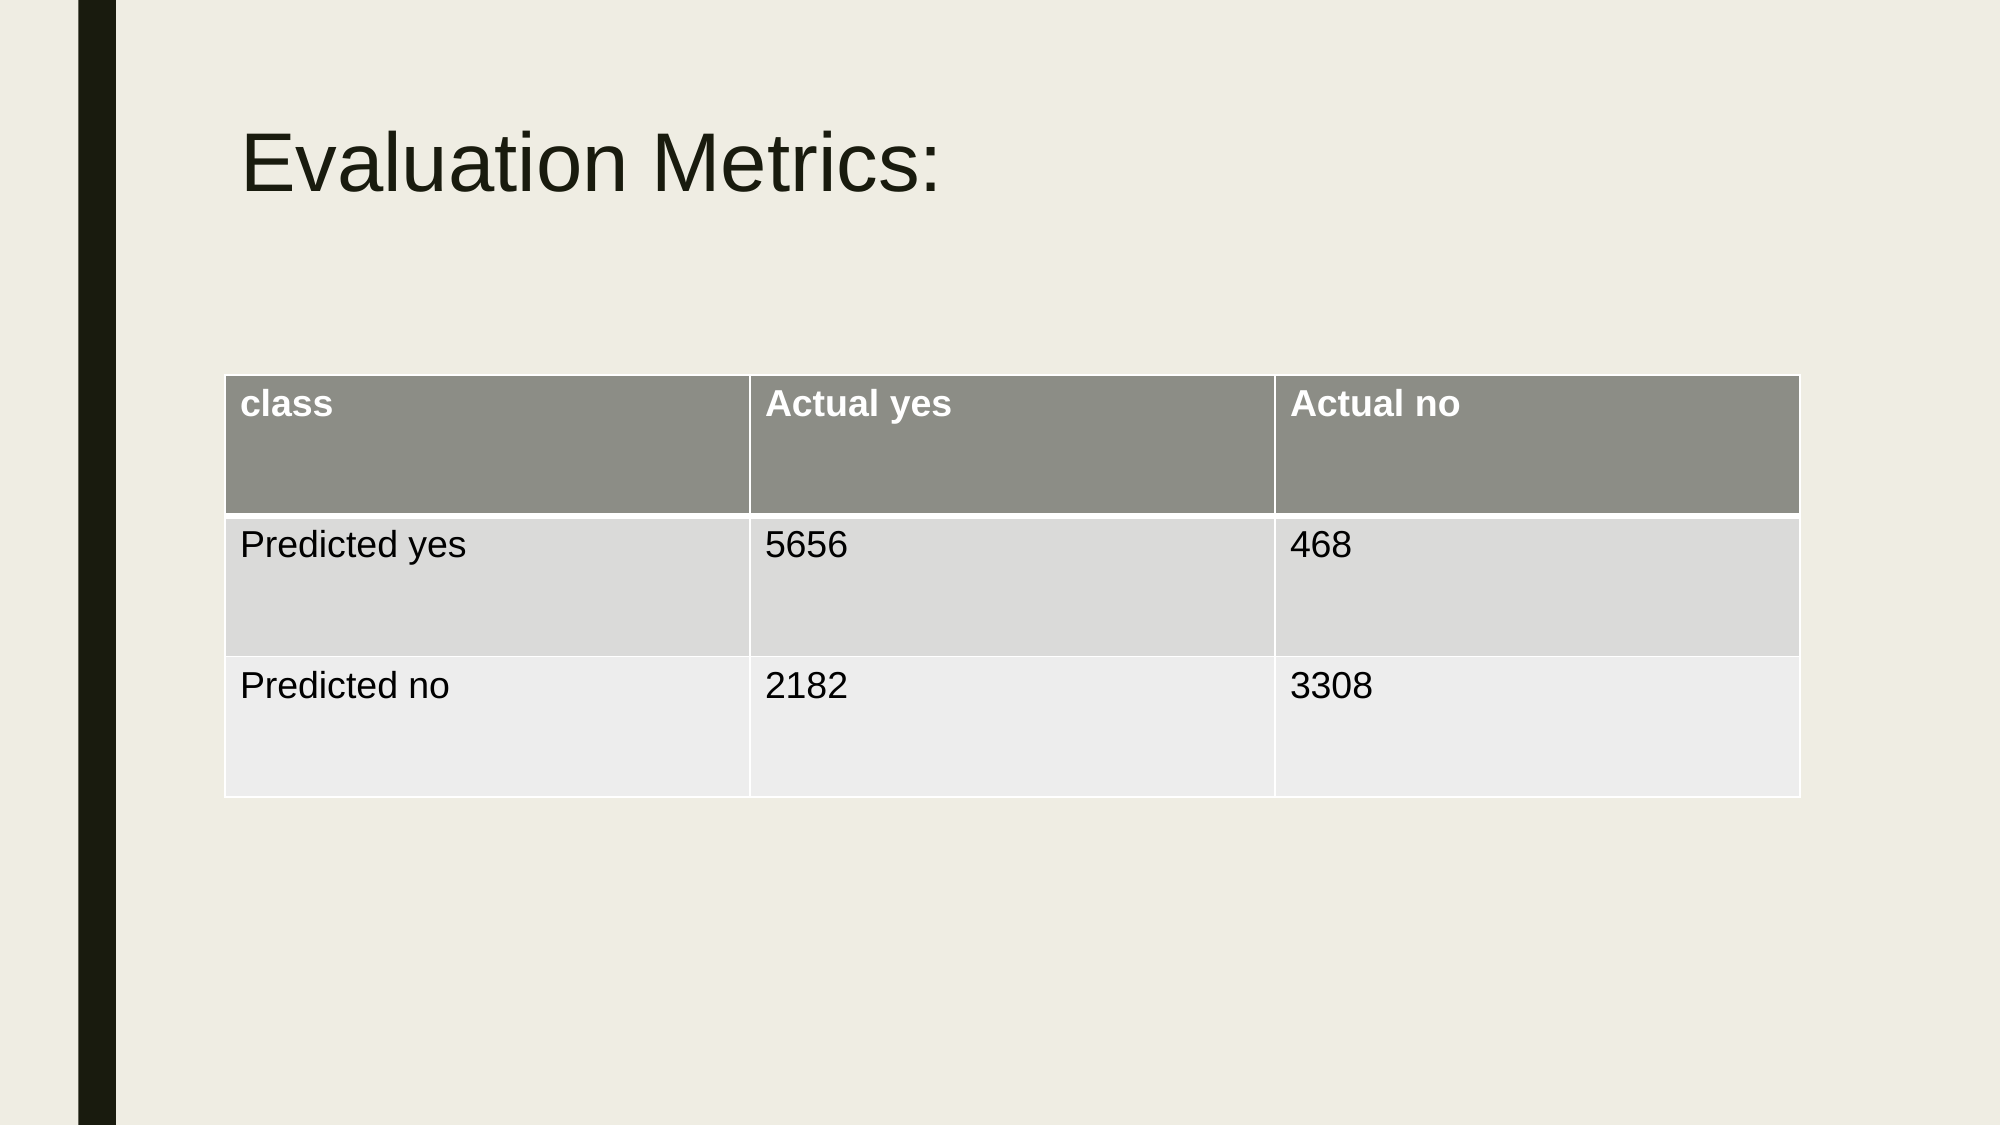

# Evaluation Metrics:
| class | Actual yes | Actual no |
| --- | --- | --- |
| Predicted yes | 5656 | 468 |
| Predicted no | 2182 | 3308 |